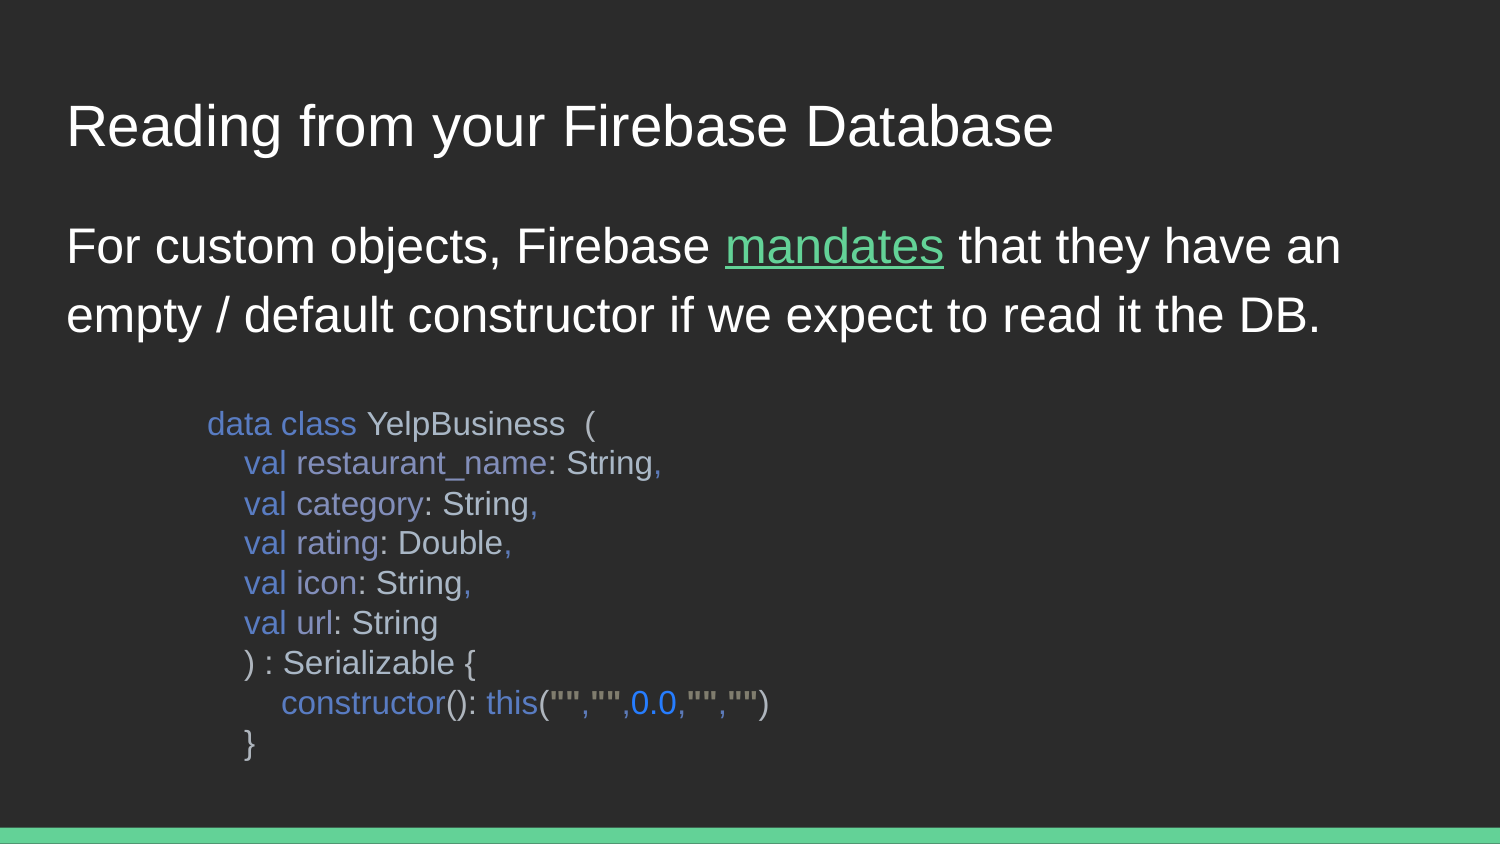

# Reading from your Firebase Database
For custom objects, Firebase mandates that they have an empty / default constructor if we expect to read it the DB.

data class YelpBusiness  (
    val restaurant_name: String,
    val category: String,
    val rating: Double,
    val icon: String,
    val url: String
    ) : Serializable {
        constructor(): this("","",0.0,"","")
    }